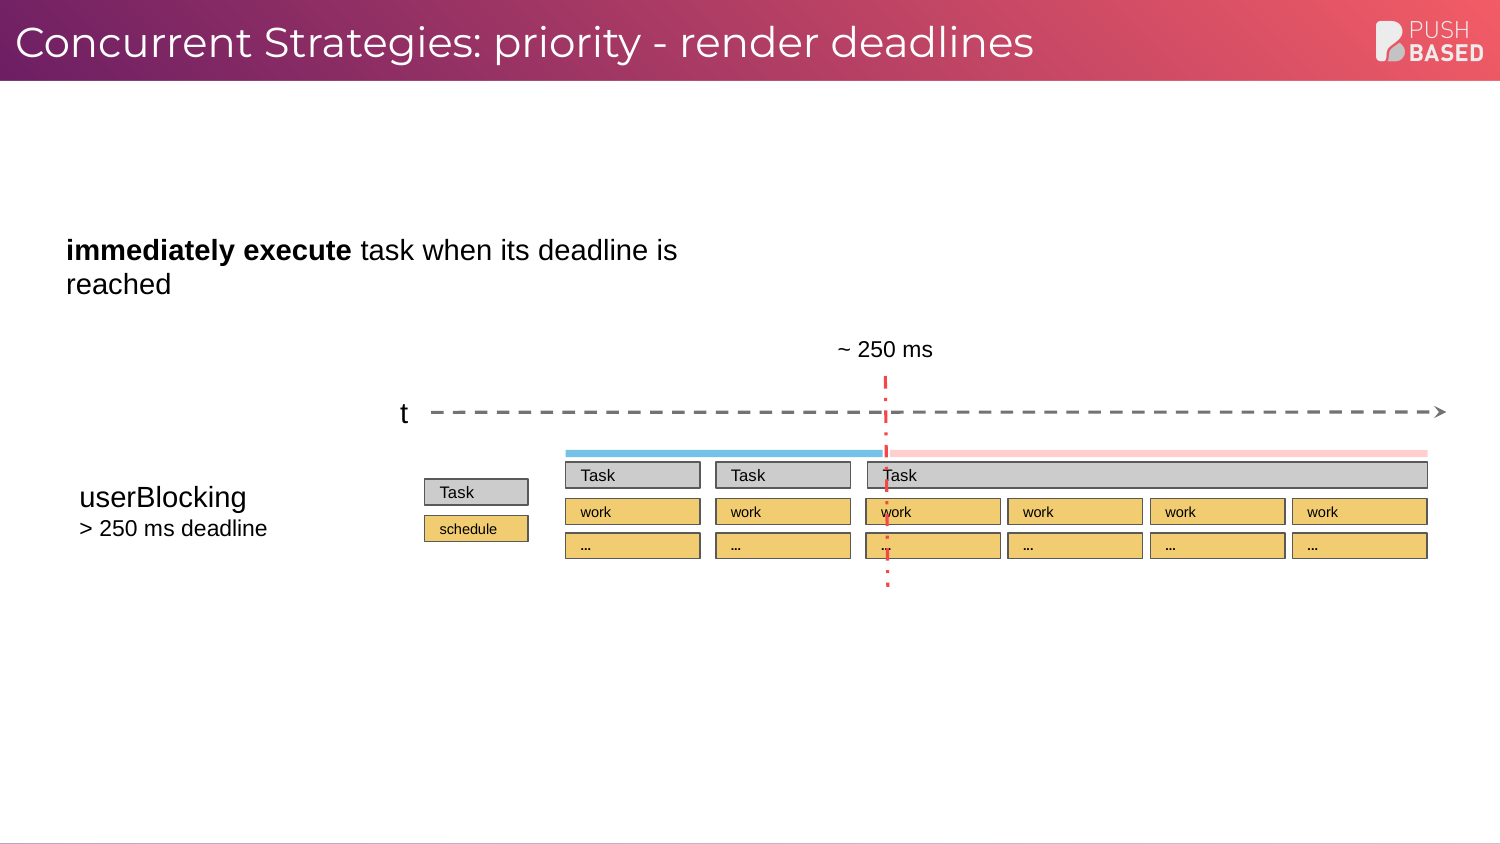

# Concurrent Strategies: priority - render deadlines
immediately execute task when its deadline is reached
~ 250 ms
t

Task
Task
work
...
Task
work
...
userBlocking
> 250 ms deadline
Task
schedule
work
...
work
...
work
...
work
...